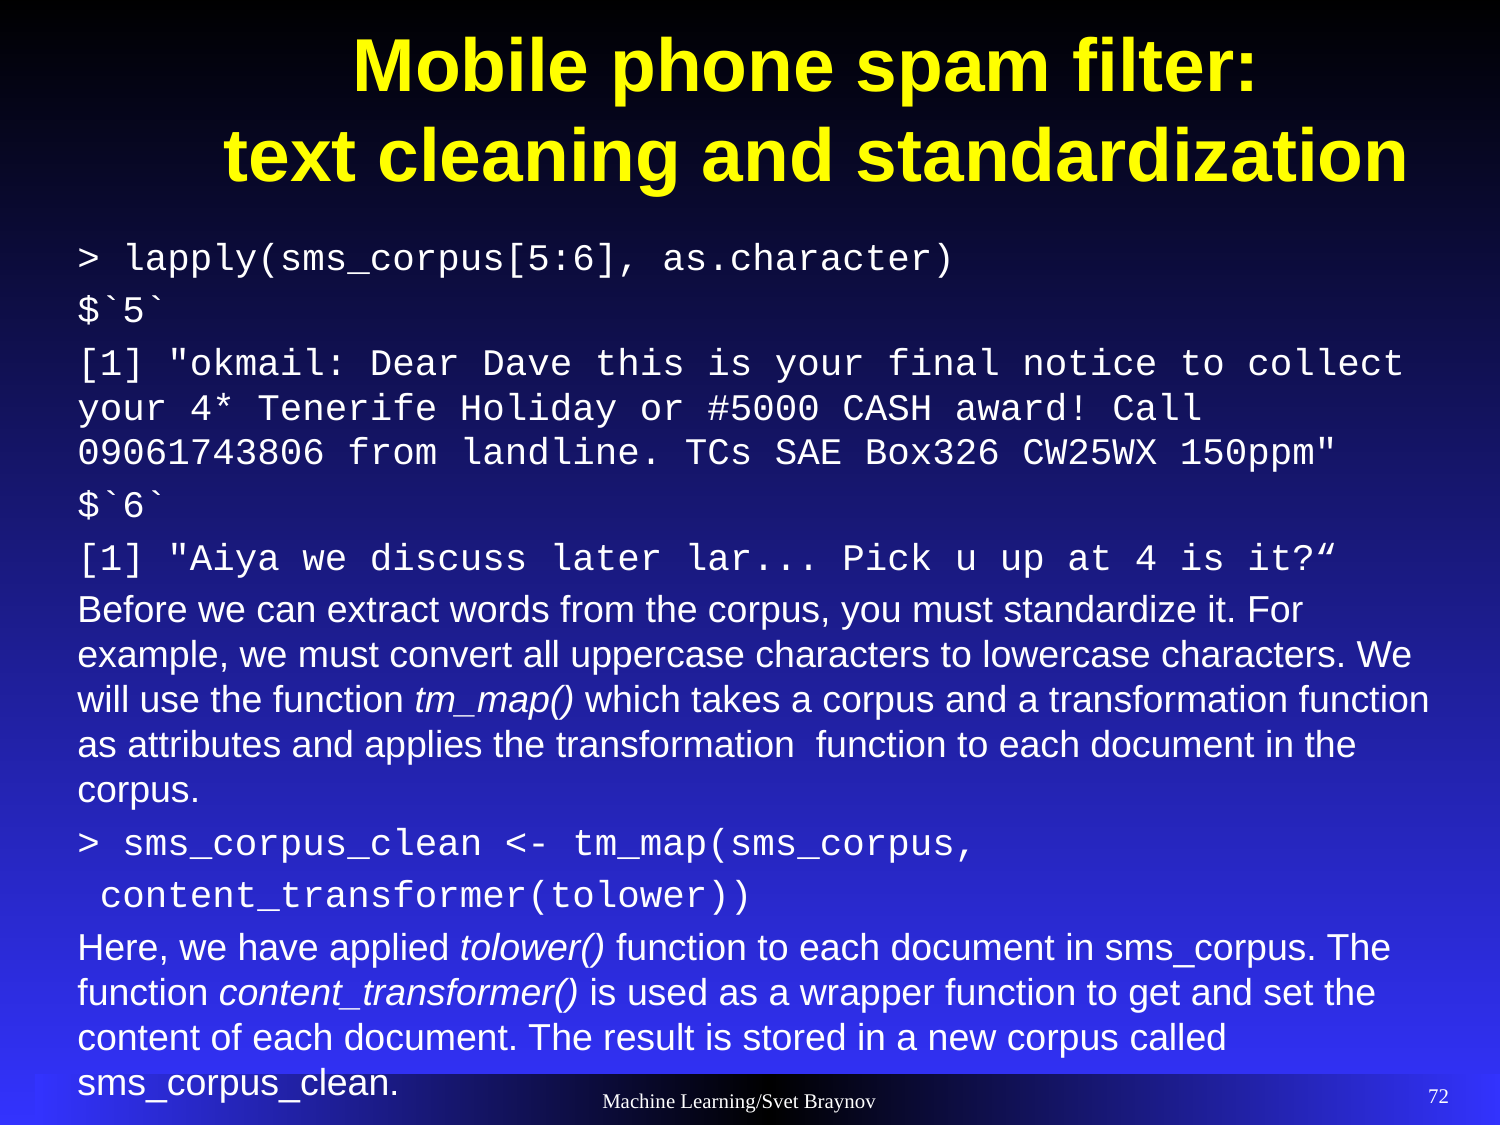

# Mobile phone spam filter: text cleaning and standardization
> lapply(sms_corpus[5:6], as.character)
$`5`
[1] "okmail: Dear Dave this is your final notice to collect your 4* Tenerife Holiday or #5000 CASH award! Call 09061743806 from landline. TCs SAE Box326 CW25WX 150ppm"
$`6`
[1] "Aiya we discuss later lar... Pick u up at 4 is it?“
Before we can extract words from the corpus, you must standardize it. For example, we must convert all uppercase characters to lowercase characters. We will use the function tm_map() which takes a corpus and a transformation function as attributes and applies the transformation  function to each document in the corpus.
> sms_corpus_clean <- tm_map(sms_corpus,
 content_transformer(tolower))
Here, we have applied tolower() function to each document in sms_corpus. The function content_transformer() is used as a wrapper function to get and set the content of each document. The result is stored in a new corpus called sms_corpus_clean.

72